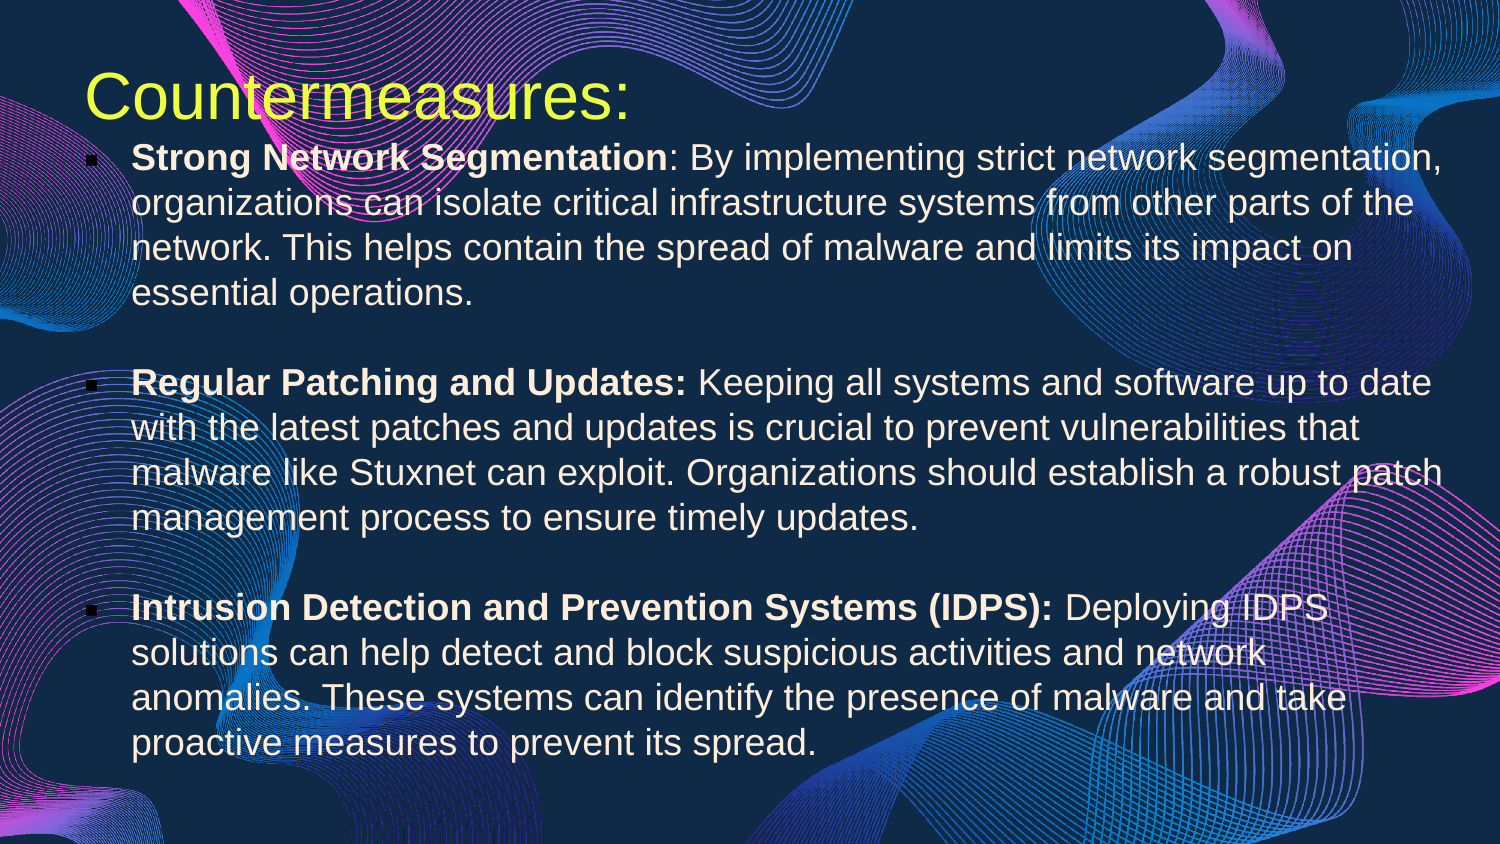

Countermeasures:
Strong Network Segmentation: By implementing strict network segmentation, organizations can isolate critical infrastructure systems from other parts of the network. This helps contain the spread of malware and limits its impact on essential operations.

Regular Patching and Updates: Keeping all systems and software up to date with the latest patches and updates is crucial to prevent vulnerabilities that malware like Stuxnet can exploit. Organizations should establish a robust patch management process to ensure timely updates.

Intrusion Detection and Prevention Systems (IDPS): Deploying IDPS solutions can help detect and block suspicious activities and network anomalies. These systems can identify the presence of malware and take proactive measures to prevent its spread.